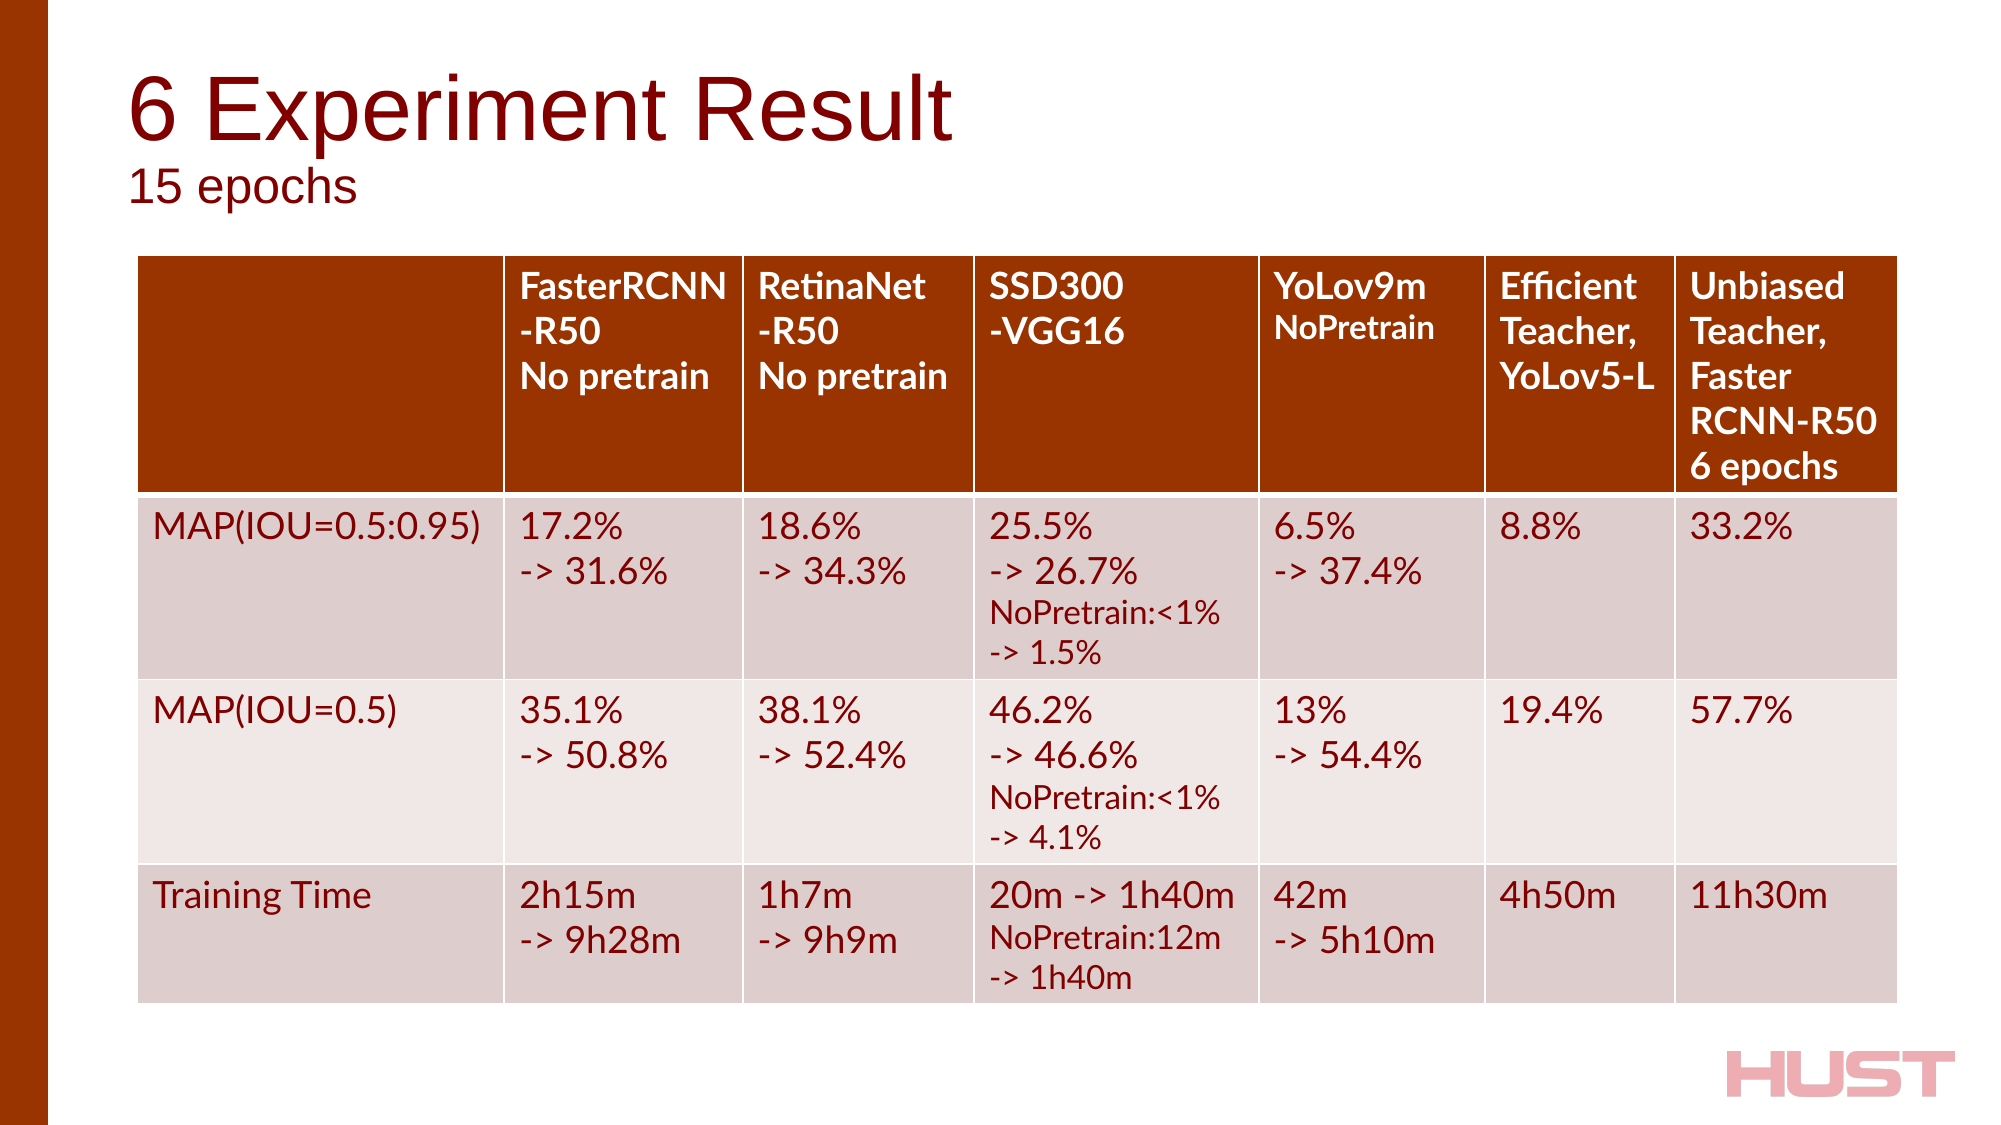

# 6 Experiment Result  15 epochs
|  | FasterRCNN -R50 No pretrain | RetinaNet -R50 No pretrain | SSD300 -VGG16 | YoLov9m NoPretrain | Efficient Teacher, YoLov5-L | Unbiased Teacher, Faster RCNN-R50 6 epochs |
| --- | --- | --- | --- | --- | --- | --- |
| MAP(IOU=0.5:0.95) | 17.2% -> 31.6% | 18.6% -> 34.3% | 25.5% -> 26.7% NoPretrain:<1% -> 1.5% | 6.5% -> 37.4% | 8.8% | 33.2% |
| MAP(IOU=0.5) | 35.1% -> 50.8% | 38.1% -> 52.4% | 46.2% -> 46.6% NoPretrain:<1% -> 4.1% | 13% -> 54.4% | 19.4% | 57.7% |
| Training Time | 2h15m -> 9h28m | 1h7m -> 9h9m | 20m -> 1h40m NoPretrain:12m -> 1h40m | 42m  -> 5h10m | 4h50m | 11h30m |